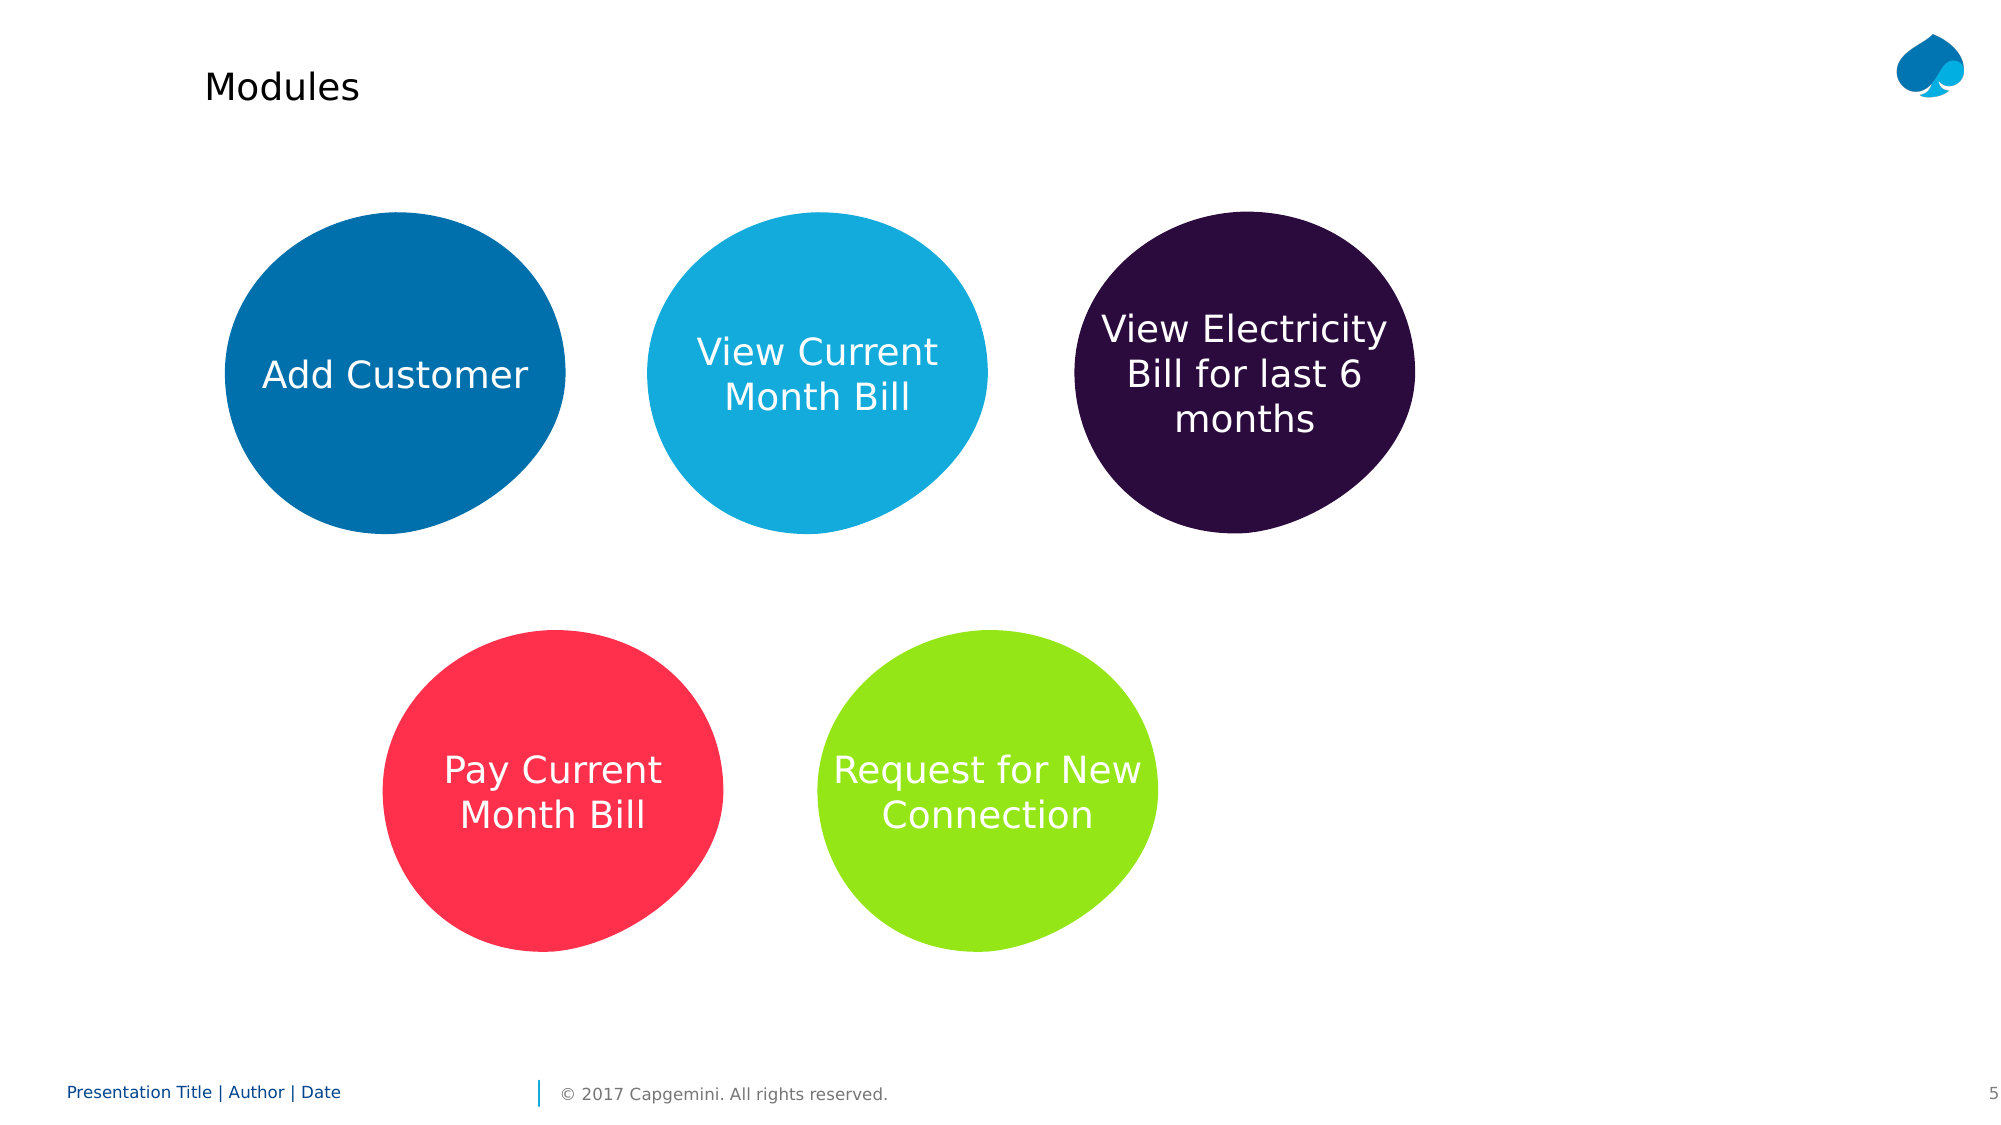

Modules
View Electricity Bill for last 6 months
Add Customer
View Current Month Bill

Pay Current Month Bill
Request for New Connection